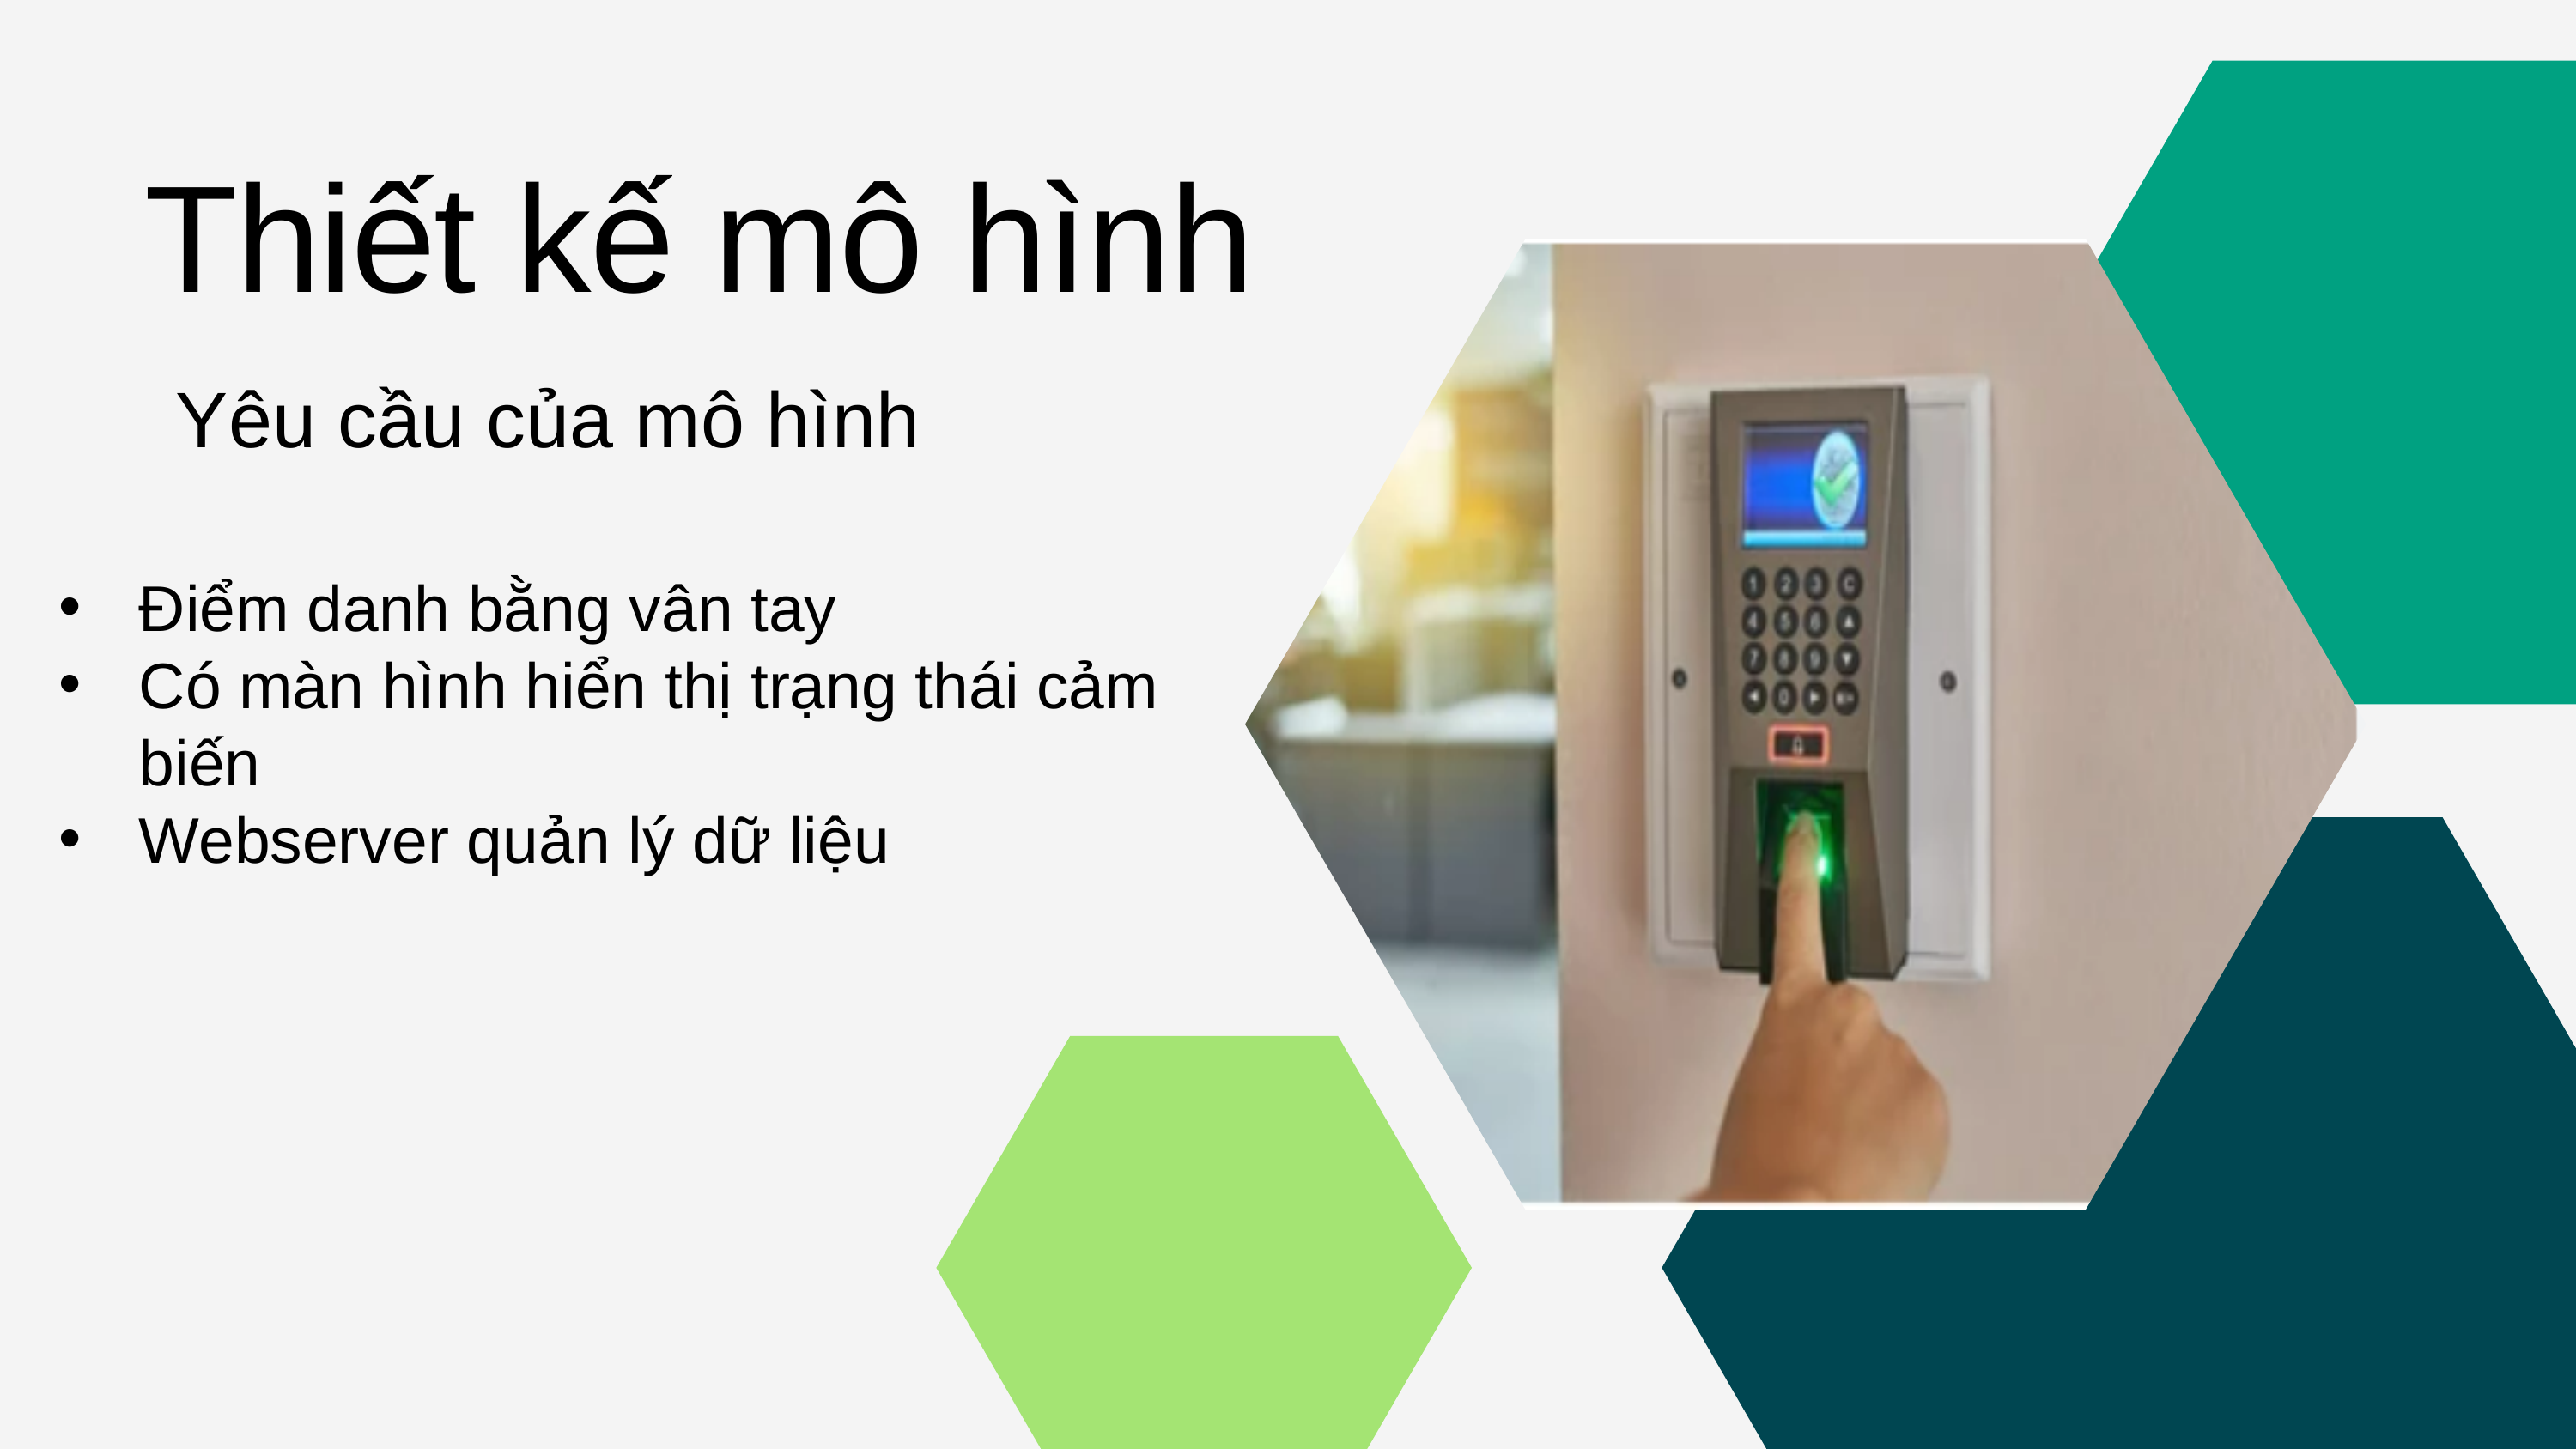

Thiết kế mô hình

Yêu cầu của mô hình
Điểm danh bằng vân tay
Có màn hình hiển thị trạng thái cảm biến
Webserver quản lý dữ liệu